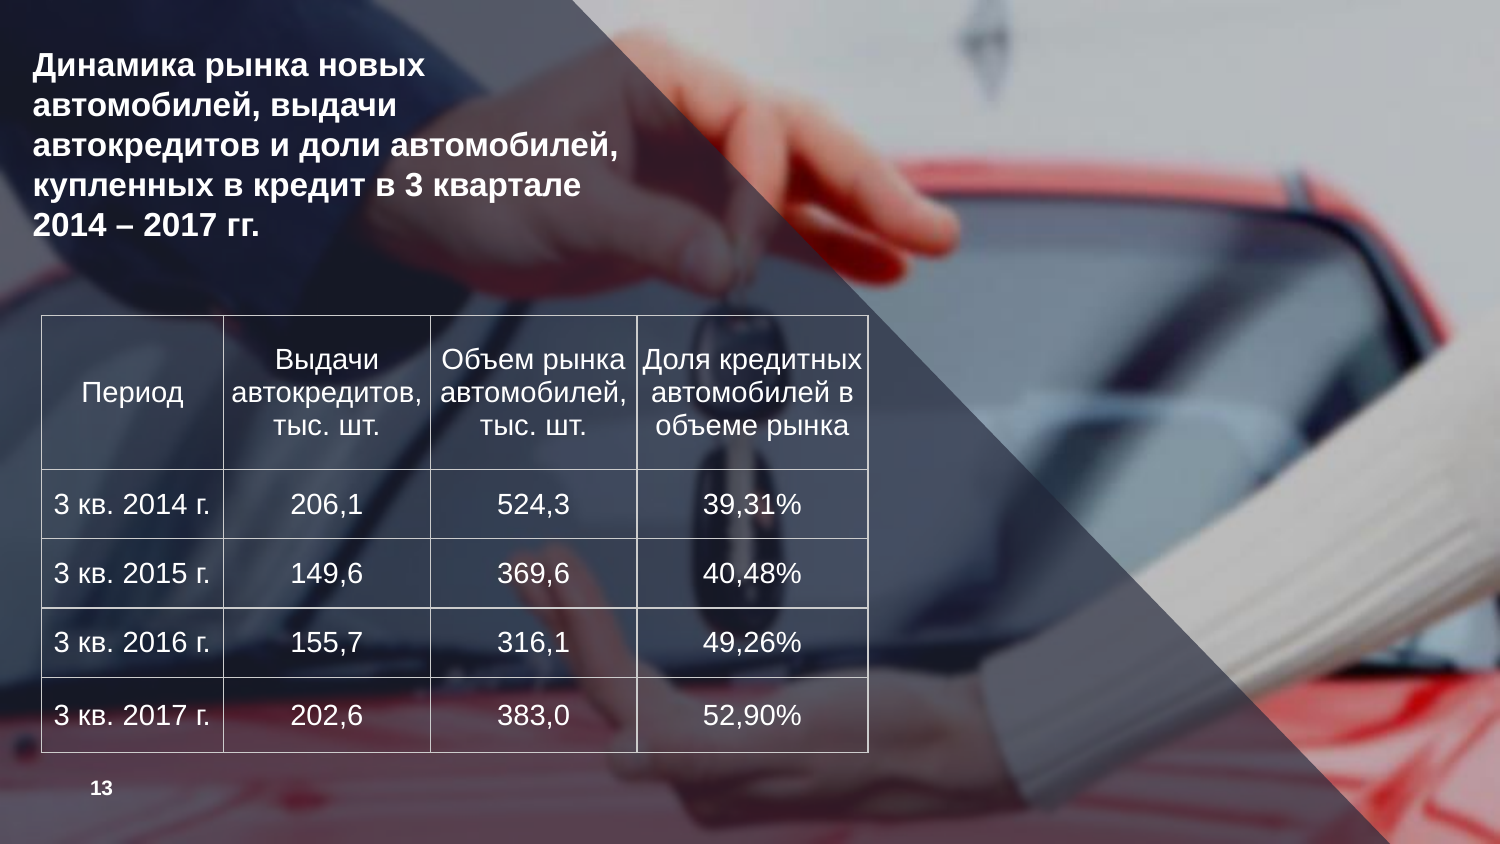

Динамика рынка новых автомобилей, выдачи автокредитов и доли автомобилей, купленных в кредит в 3 квартале 2014 – 2017 гг.
| Период | Выдачи автокредитов, тыс. шт. | Объем рынка автомобилей, тыс. шт. | Доля кредитных автомобилей в объеме рынка |
| --- | --- | --- | --- |
| 3 кв. 2014 г. | 206,1 | 524,3 | 39,31% |
| 3 кв. 2015 г. | 149,6 | 369,6 | 40,48% |
| 3 кв. 2016 г. | 155,7 | 316,1 | 49,26% |
| 3 кв. 2017 г. | 202,6 | 383,0 | 52,90% |
13